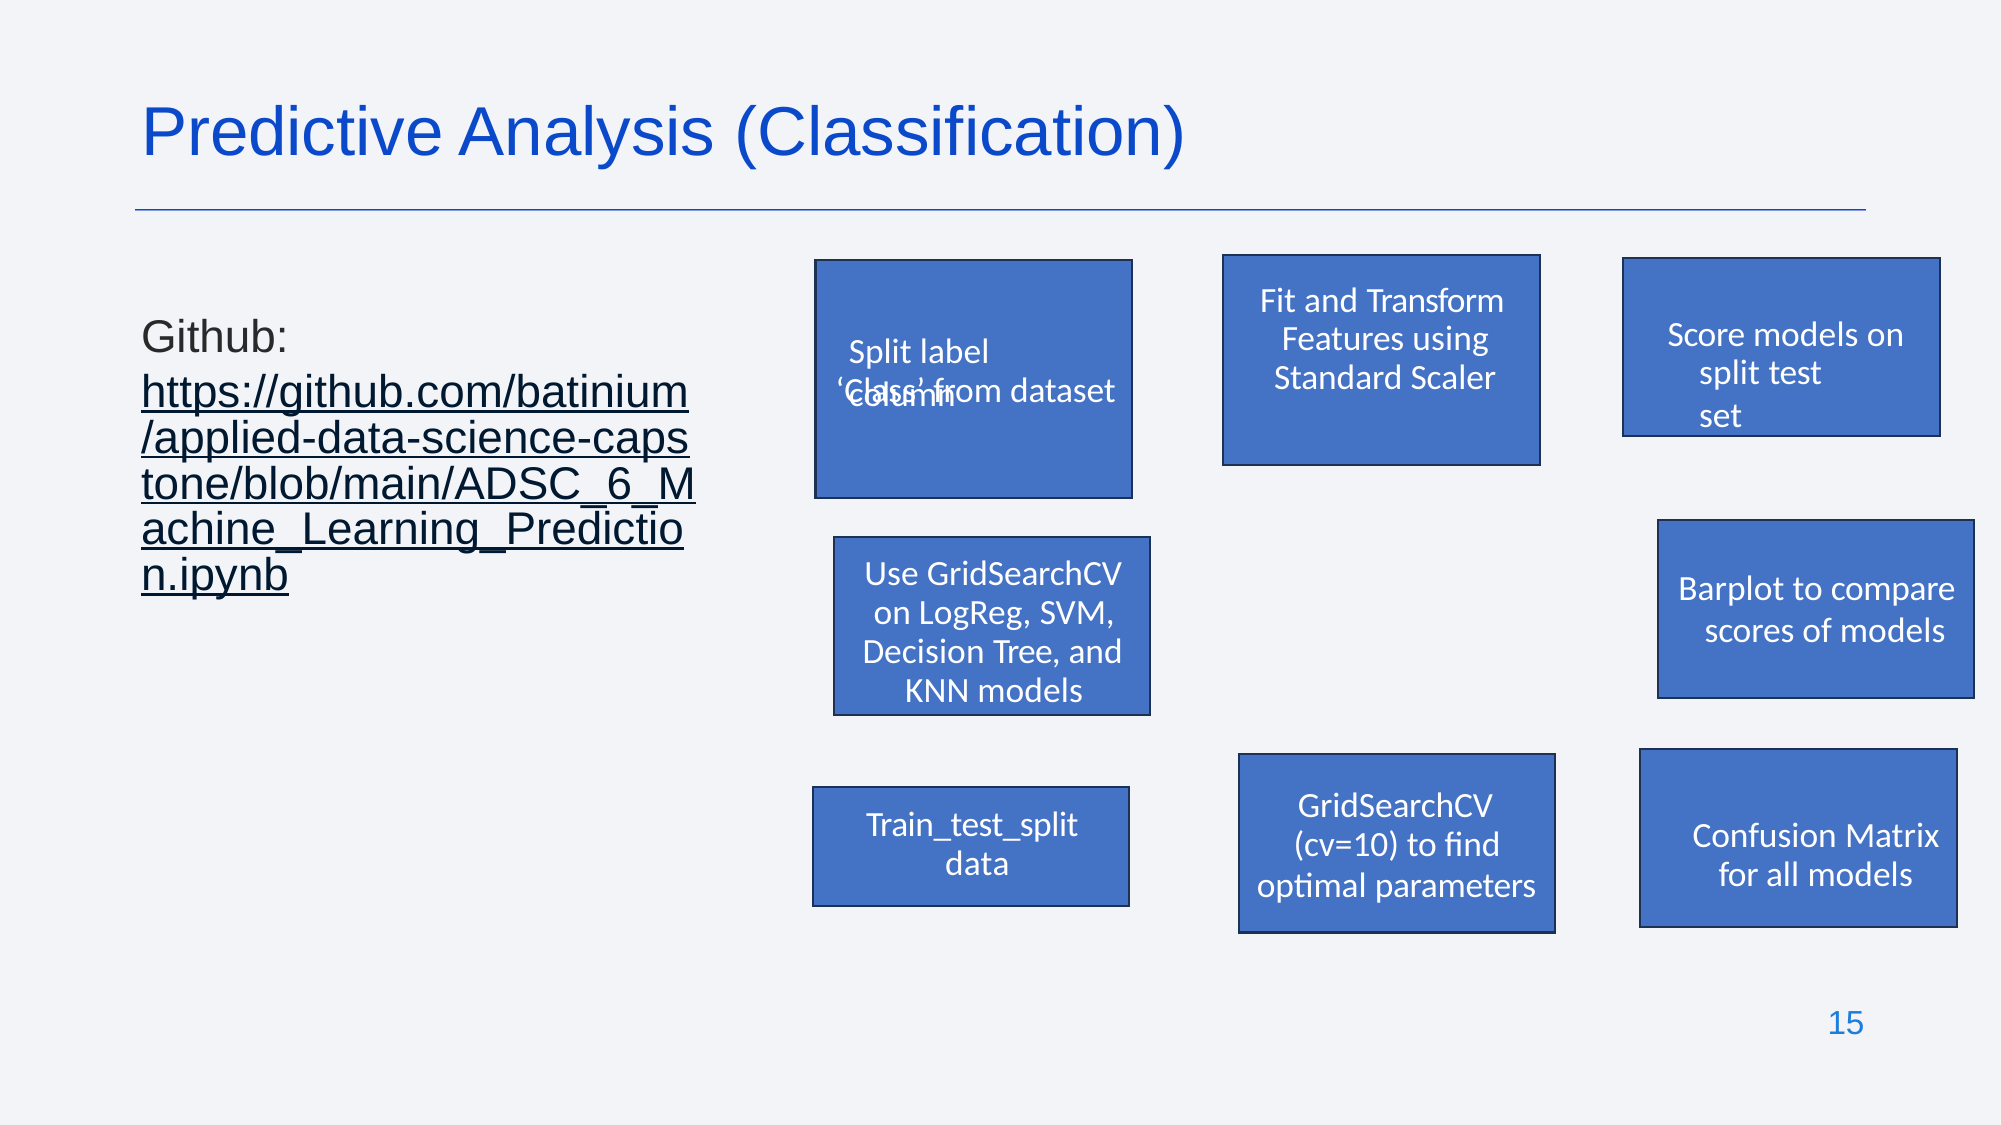

Predictive Analysis (Classification)

Fit and Transform
Github: https://github.com/batinium/applied-data-science-capstone/blob/main/ADSC_6_Machine_Learning_Prediction.ipynb

Score models on
Features using
Split label column
split test set
Standard Scaler
‘Class’ from dataset

Use GridSearchCV
Barplot to compare  scores of models
on LogReg, SVM,
Decision Tree, and
KNN models

GridSearchCV

Train_test_split
Confusion Matrix
(cv=10) to find  optimal parameters
data
for all models
15